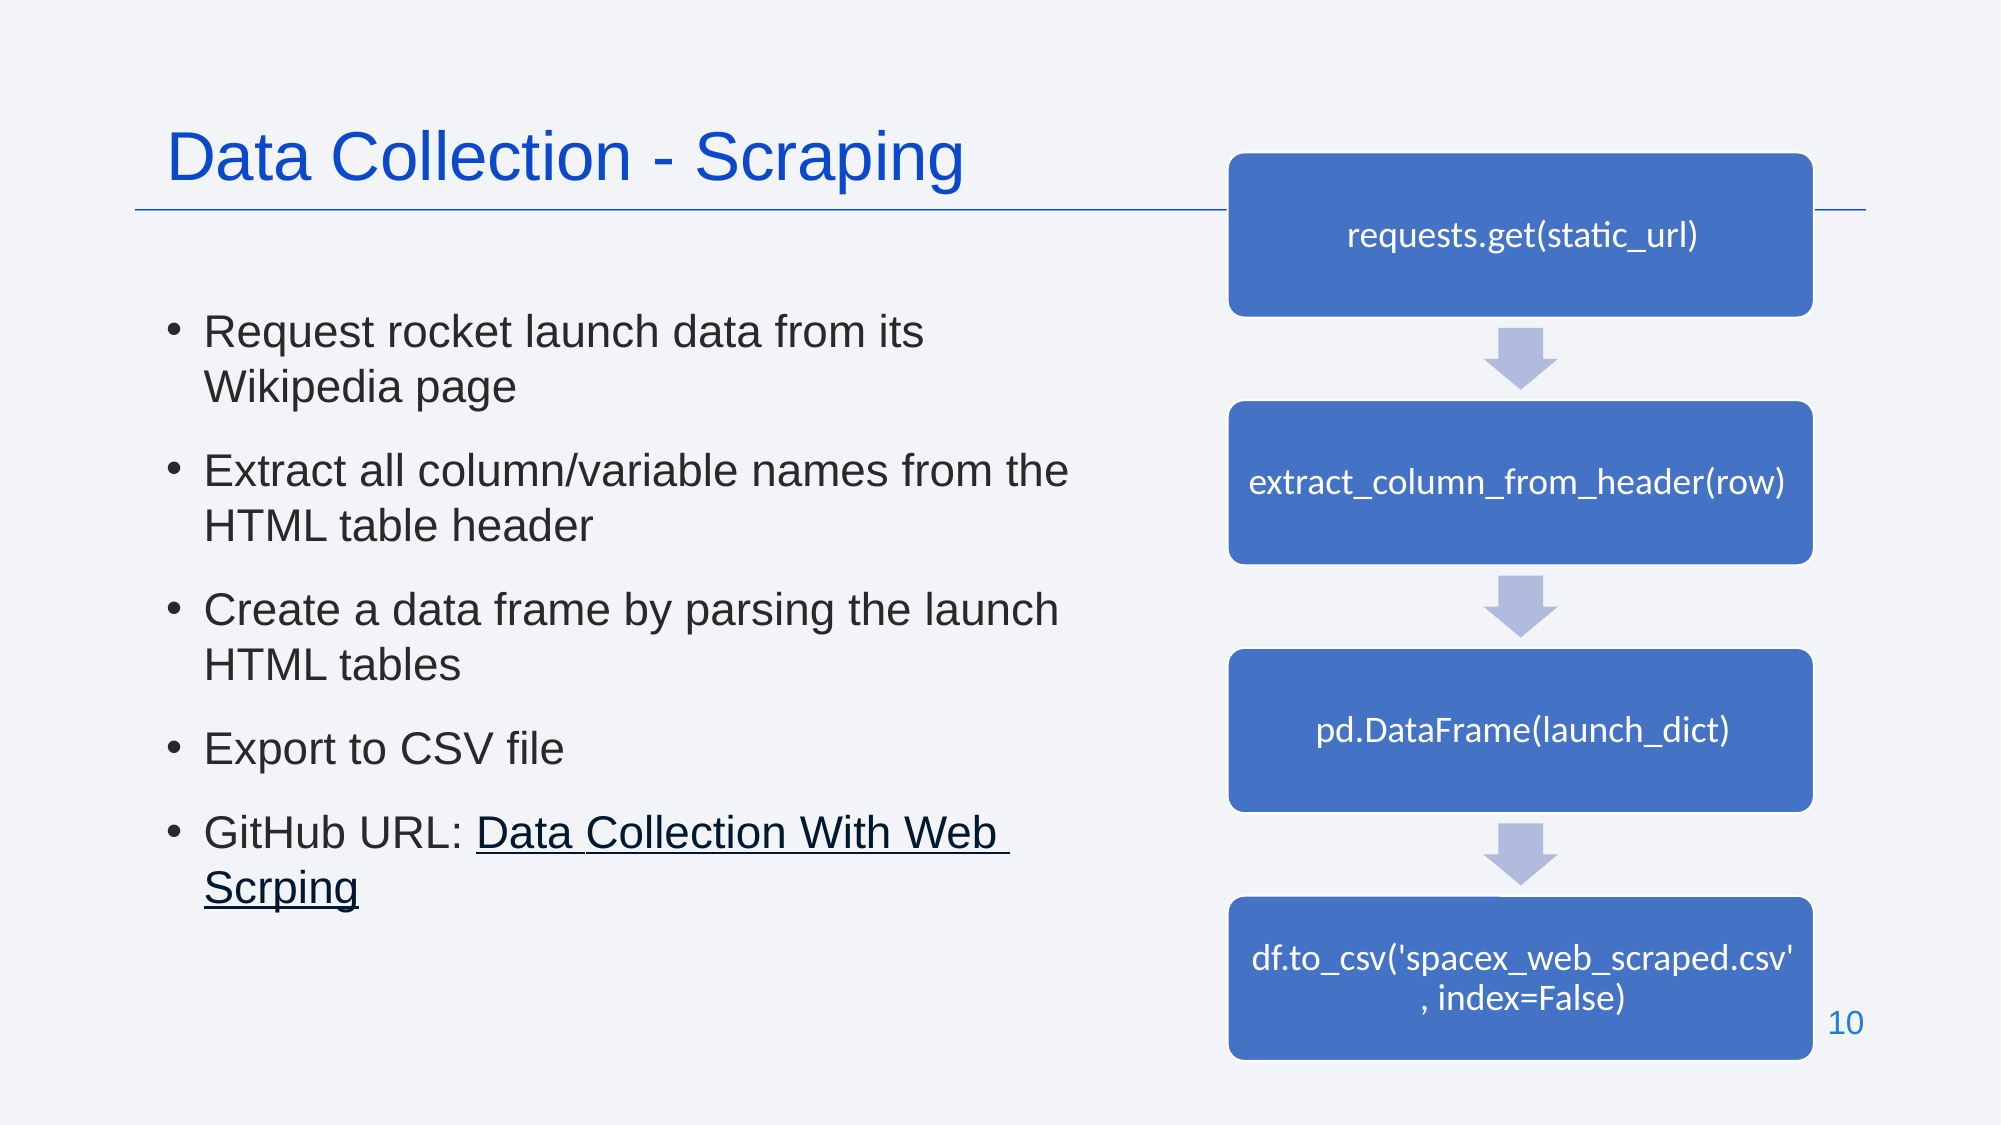

Data Collection - Scraping
requests.get(static_url)

extract_column_from_header(row)

pd.DataFrame(launch_dict)

df.to_csv('spacex_web_scraped.csv', index=False)
Request rocket launch data from its Wikipedia page
Extract all column/variable names from the HTML table header
Create a data frame by parsing the launch HTML tables
Export to CSV file
GitHub URL: Data Collection With Web Scrping
10